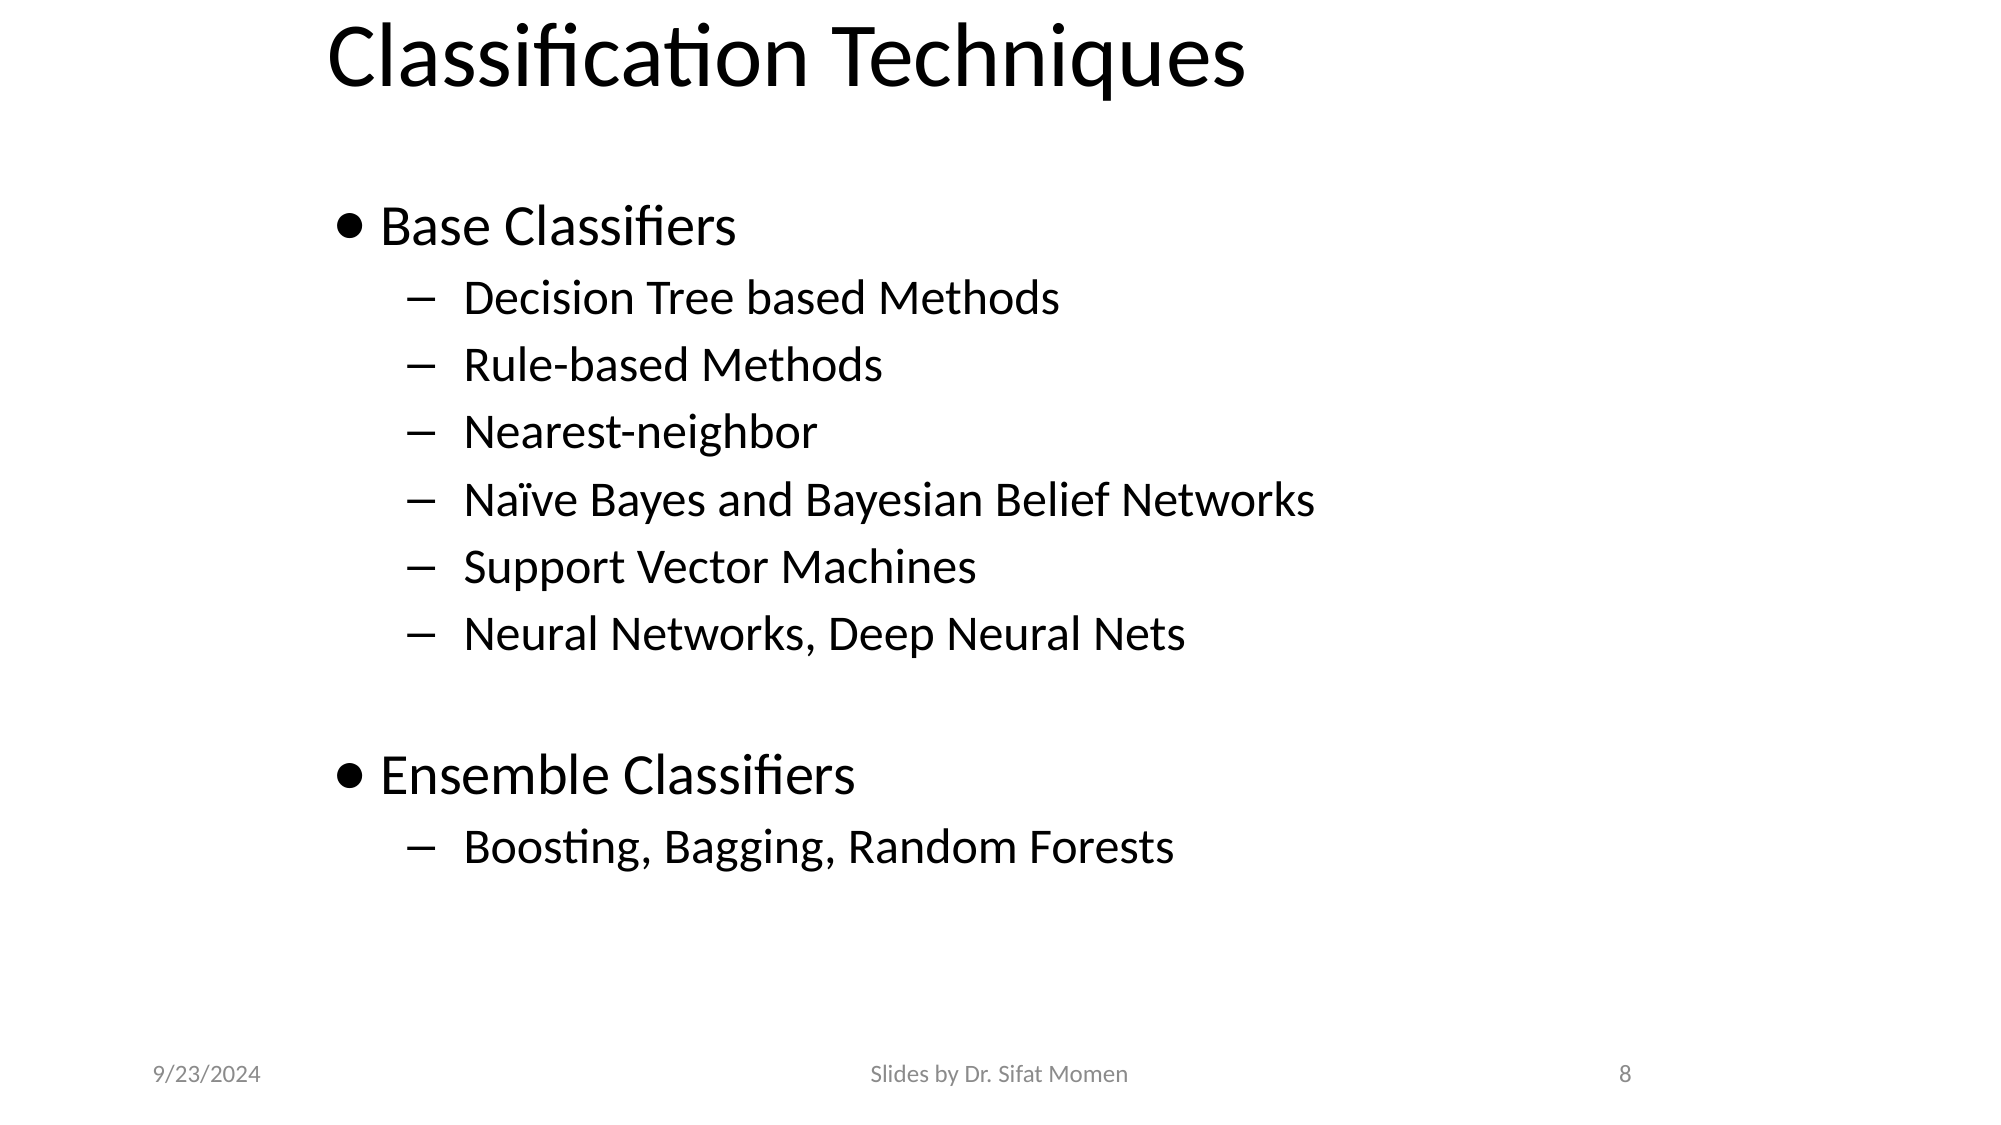

# Classification Techniques
Base Classifiers
Decision Tree based Methods
Rule-based Methods
Nearest-neighbor
Naïve Bayes and Bayesian Belief Networks
Support Vector Machines
Neural Networks, Deep Neural Nets

Ensemble Classifiers
Boosting, Bagging, Random Forests
9/23/2024
Slides by Dr. Sifat Momen
8